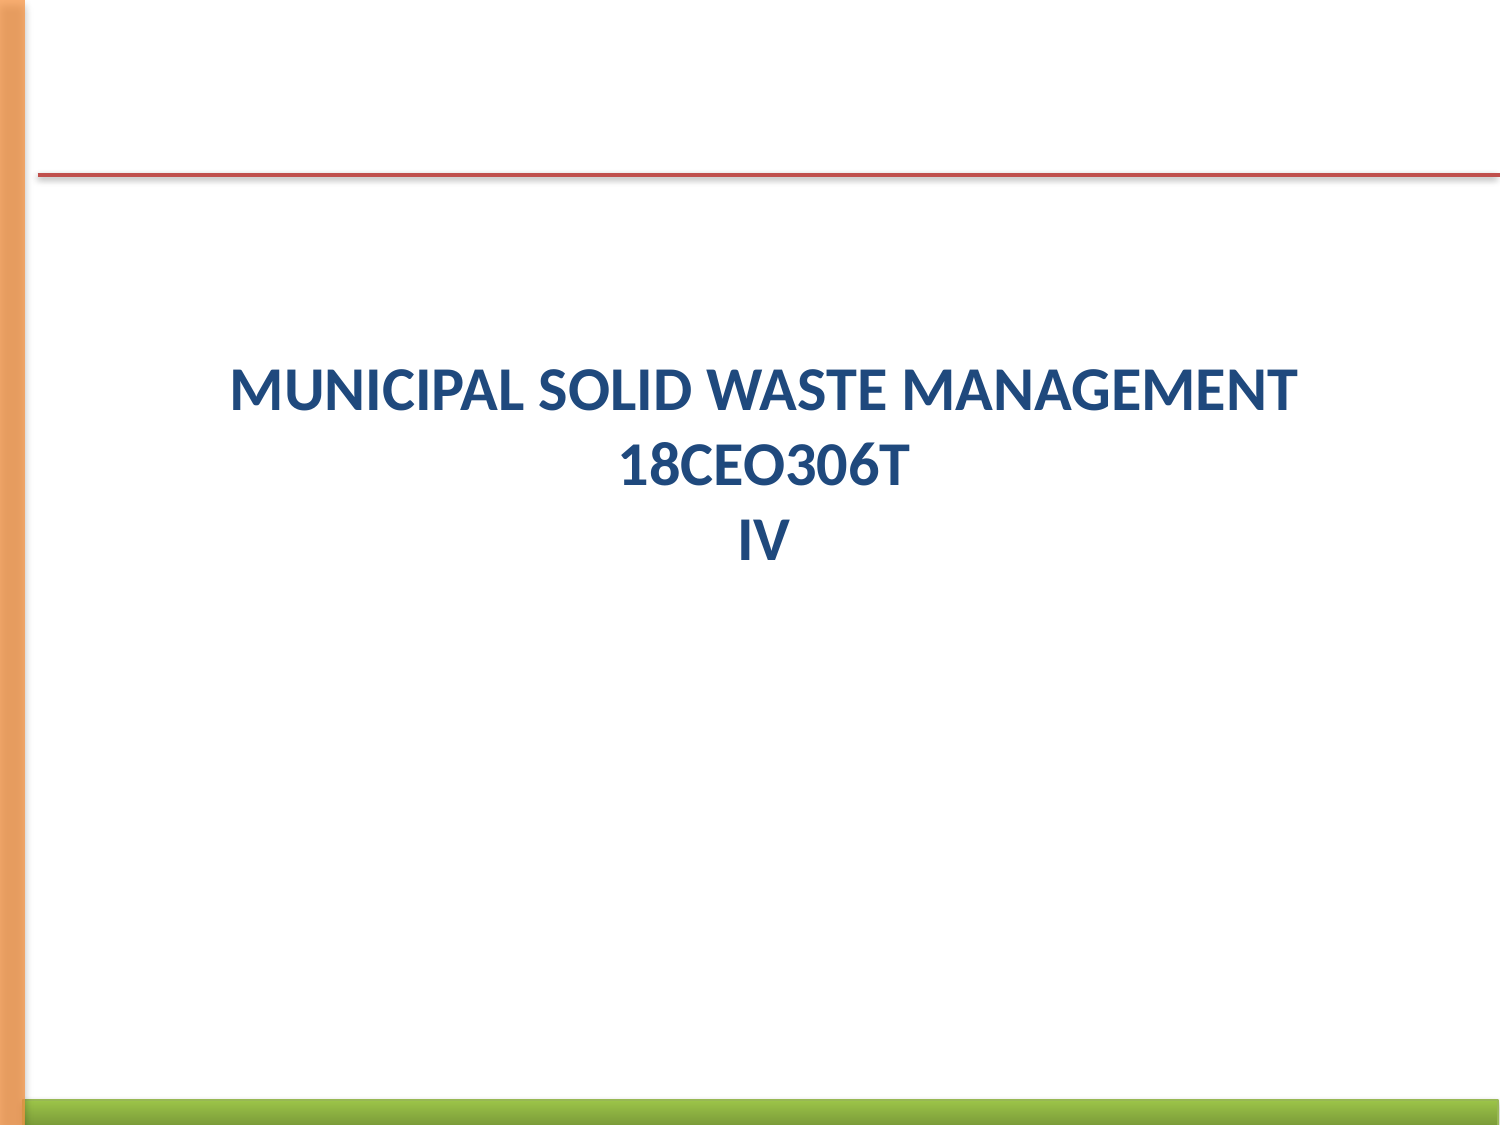

# MUNICIPAL SOLID WASTE MANAGEMENT 18CEO306T IV